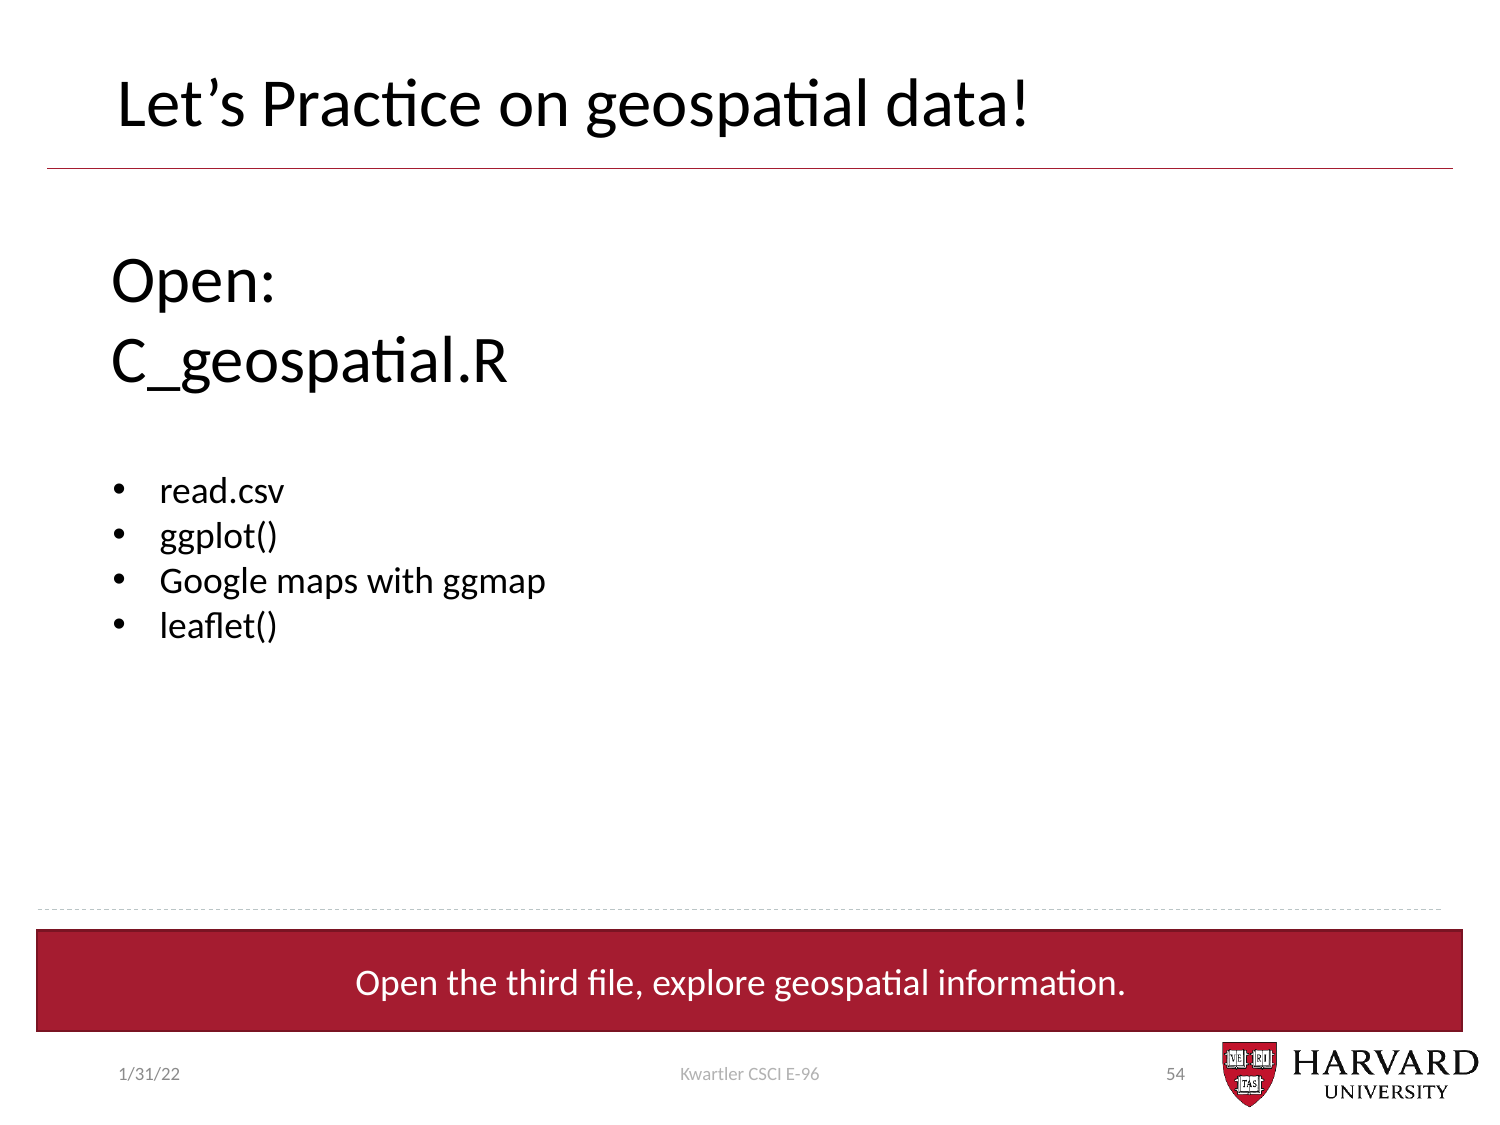

# Let’s Practice on geospatial data!
Open:
C_geospatial.R
read.csv
ggplot()
Google maps with ggmap
leaflet()
Open the third file, explore geospatial information.
1/31/22
Kwartler CSCI E-96
54